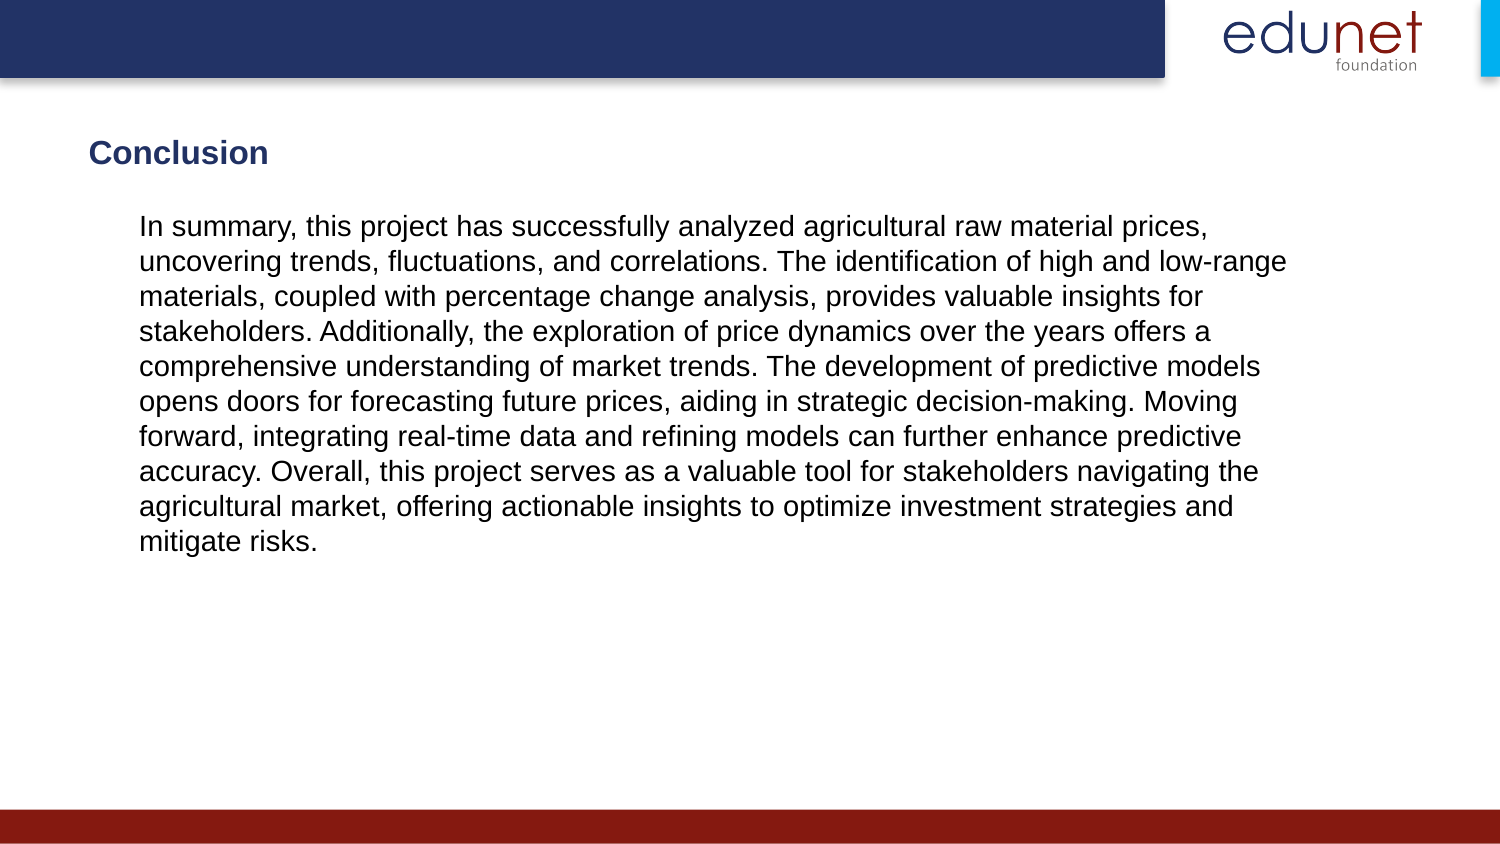

Conclusion
In summary, this project has successfully analyzed agricultural raw material prices, uncovering trends, fluctuations, and correlations. The identification of high and low-range materials, coupled with percentage change analysis, provides valuable insights for stakeholders. Additionally, the exploration of price dynamics over the years offers a comprehensive understanding of market trends. The development of predictive models opens doors for forecasting future prices, aiding in strategic decision-making. Moving forward, integrating real-time data and refining models can further enhance predictive accuracy. Overall, this project serves as a valuable tool for stakeholders navigating the agricultural market, offering actionable insights to optimize investment strategies and mitigate risks.